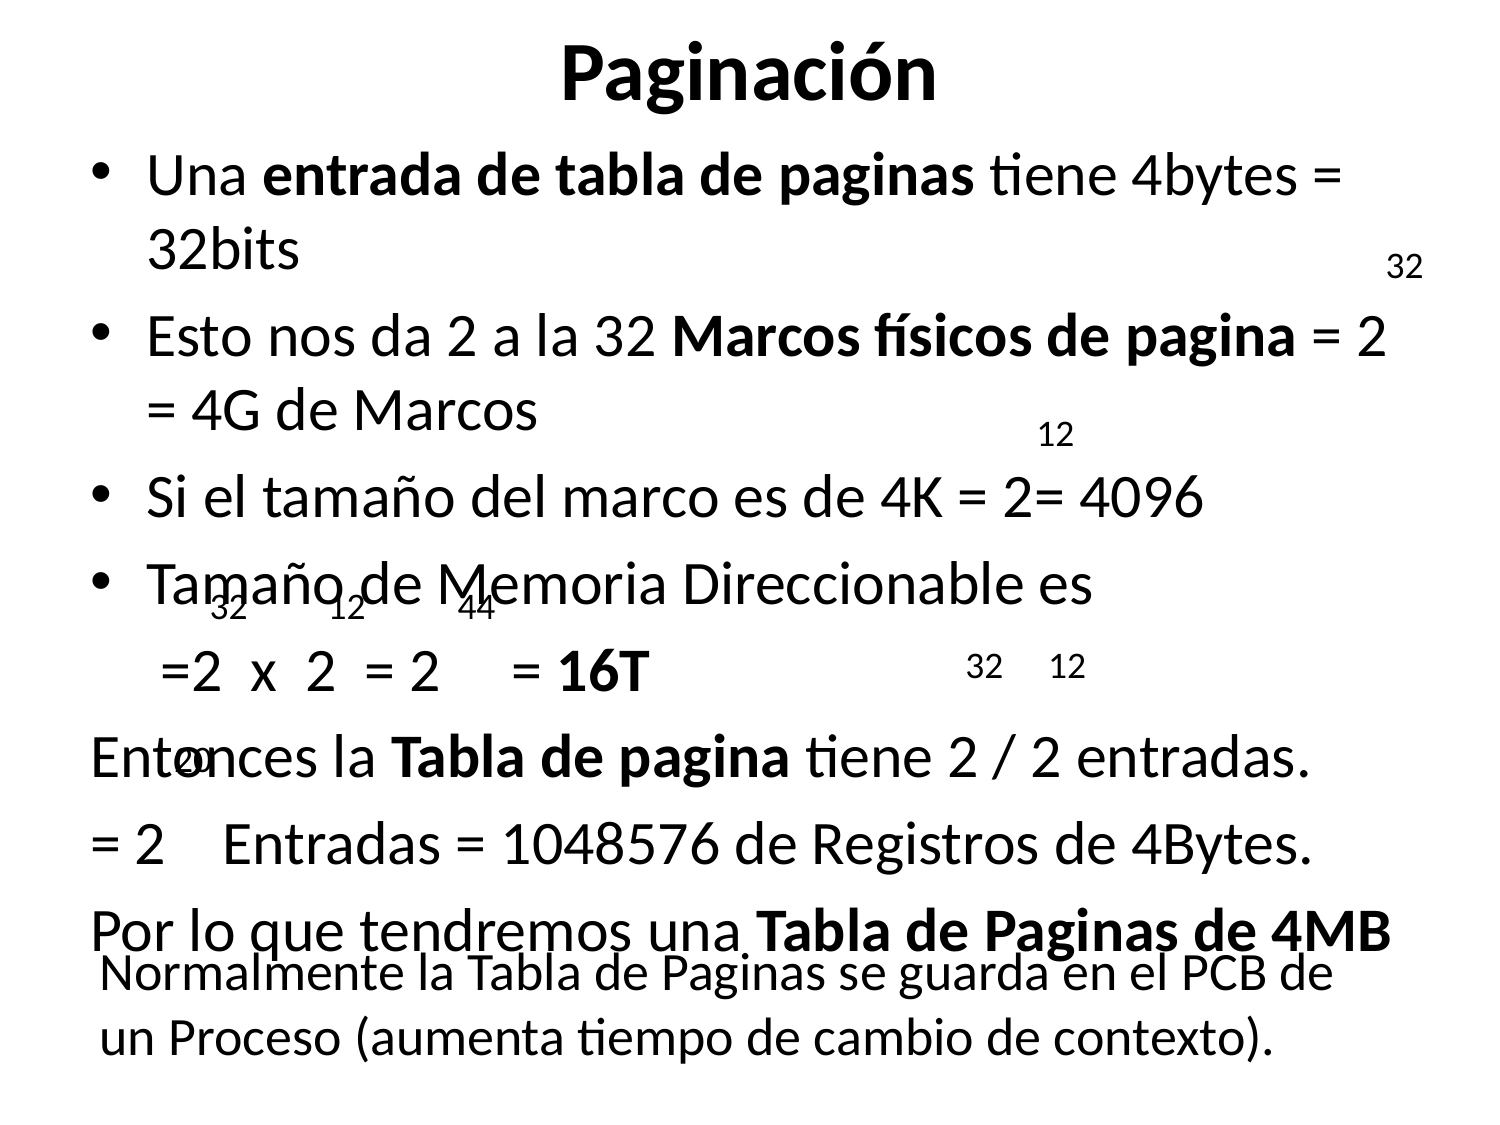

# Paginación
Una entrada de tabla de paginas tiene 4bytes = 32bits
Esto nos da 2 a la 32 Marcos físicos de pagina = 2    = 4G de Marcos
Si el tamaño del marco es de 4K = 2= 4096
Tamaño de Memoria Direccionable es
	 =2  x  2  = 2     = 16T
Entonces la Tabla de pagina tiene 2 / 2 entradas.
= 2    Entradas = 1048576 de Registros de 4Bytes.
Por lo que tendremos una Tabla de Paginas de 4MB

32
12
32
12
44
32
12
20
	Normalmente la Tabla de Paginas se guarda en el PCB de un Proceso (aumenta tiempo de cambio de contexto).